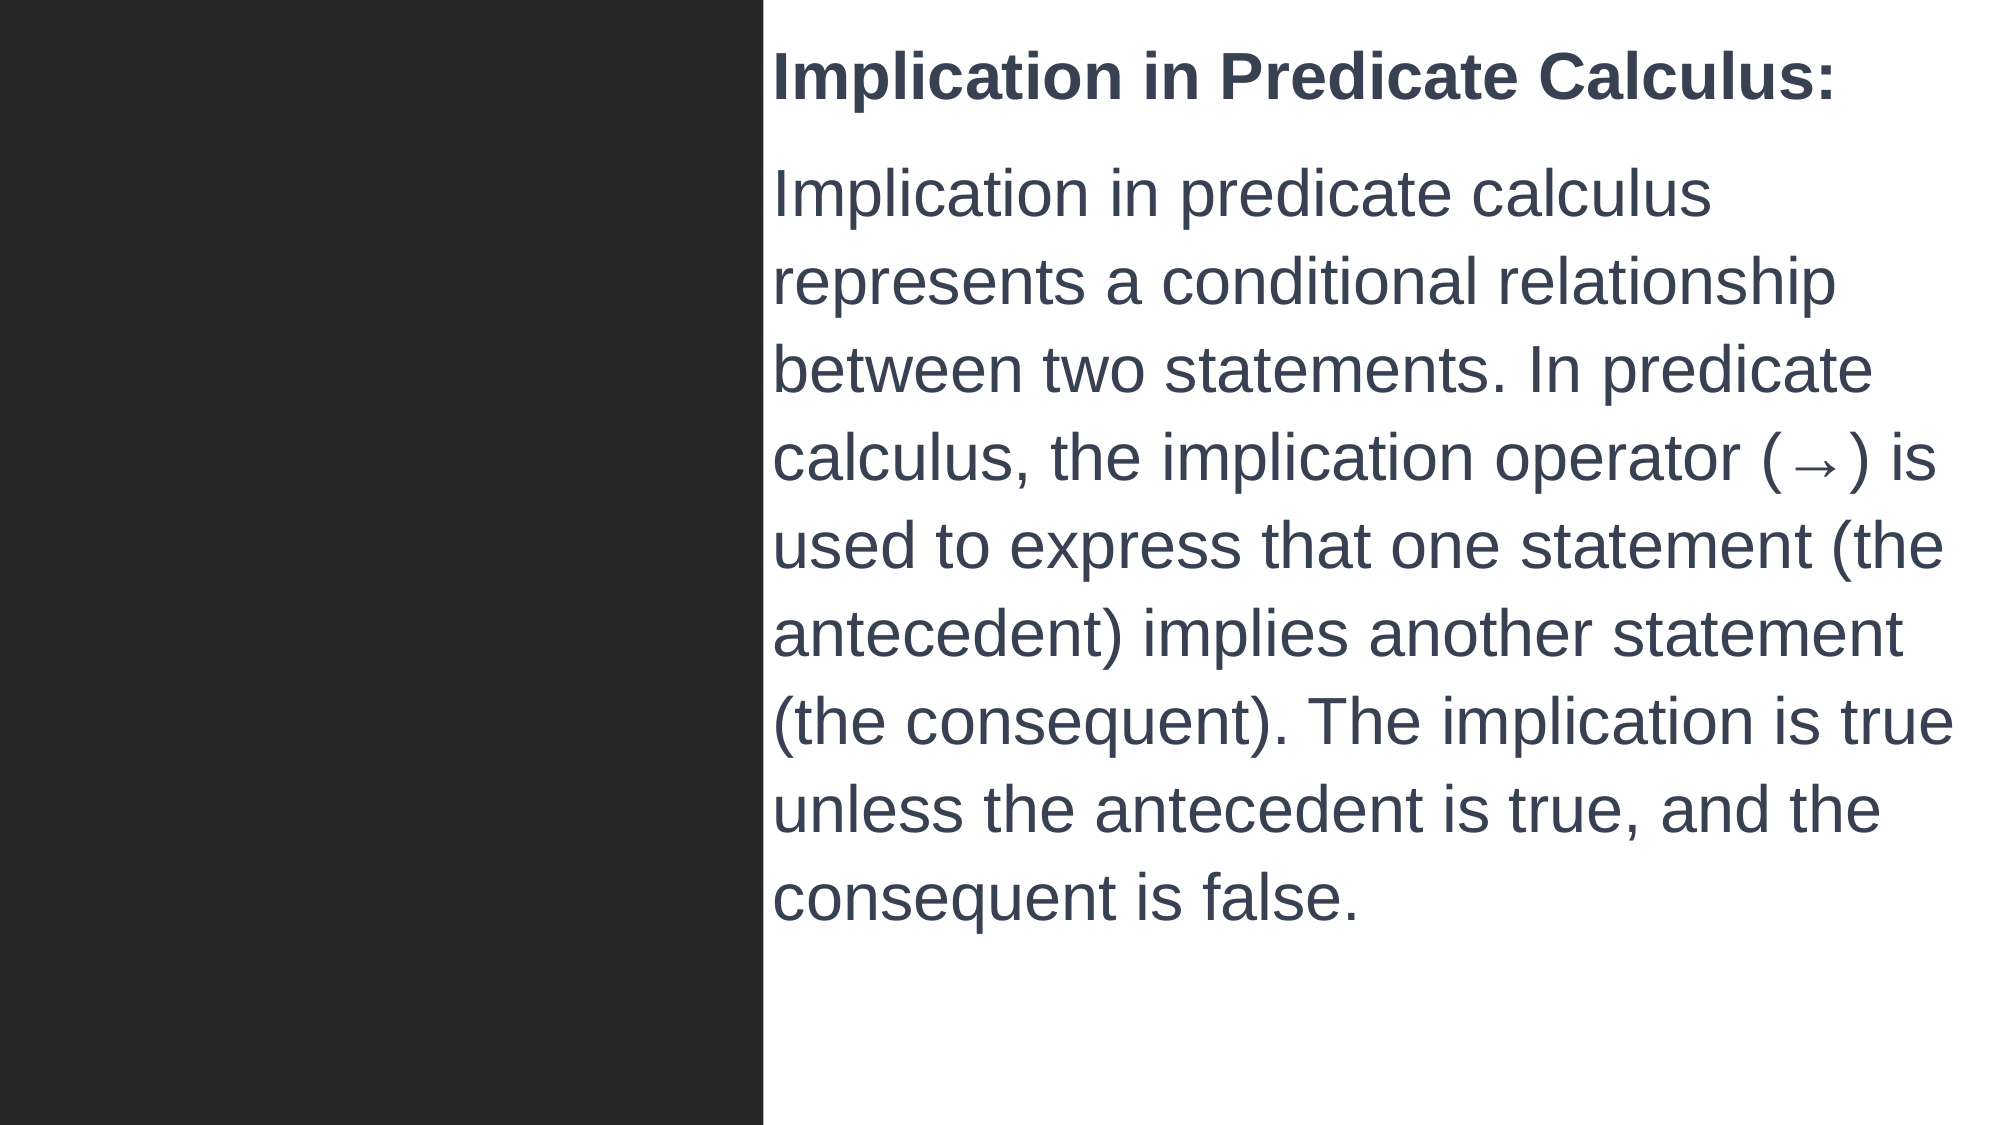

Implication in Predicate Calculus:
Implication in predicate calculus represents a conditional relationship between two statements. In predicate calculus, the implication operator (→) is used to express that one statement (the antecedent) implies another statement (the consequent). The implication is true unless the antecedent is true, and the consequent is false.